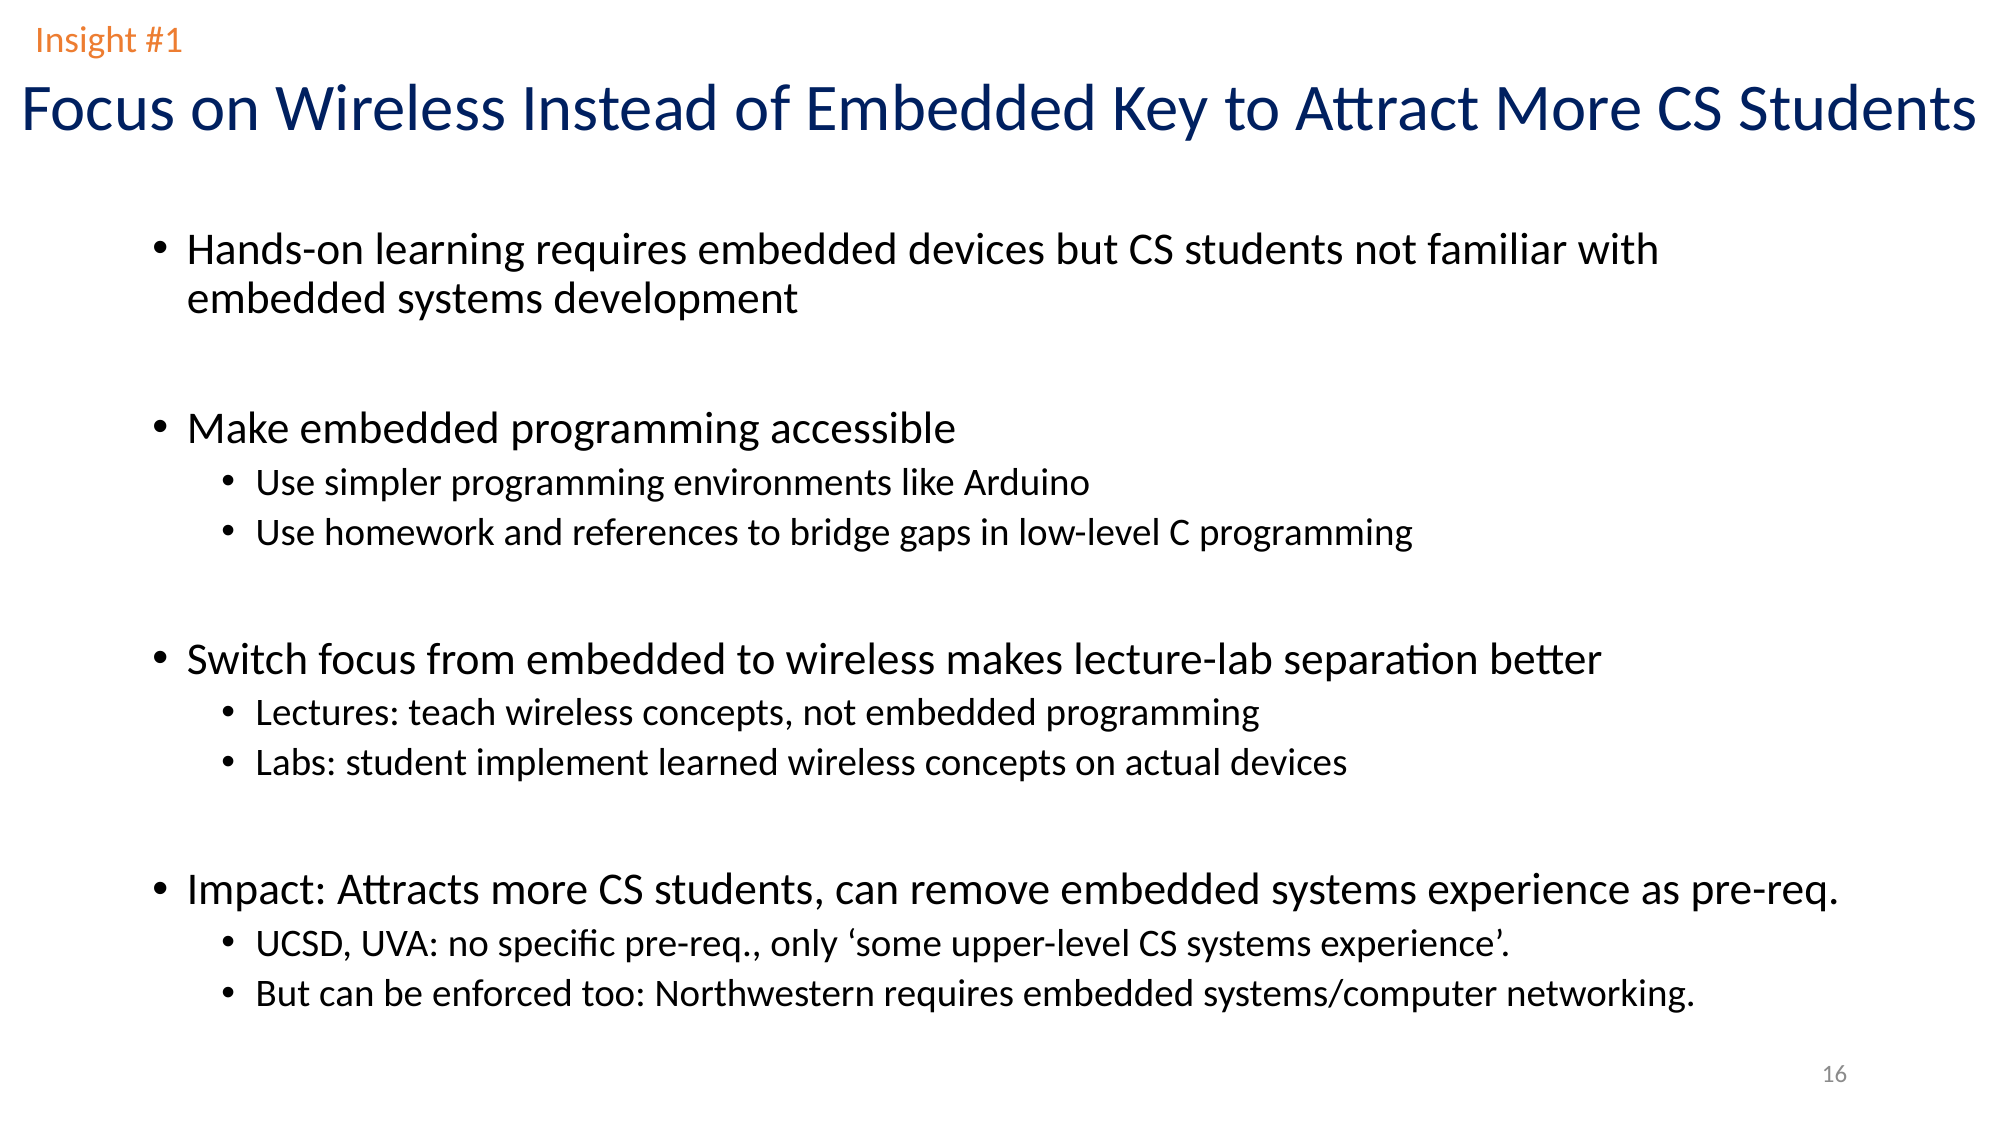

# Focus on Wireless Instead of Embedded Key to Attract More CS Students
Insight #1
Hands-on learning requires embedded devices but CS students not familiar with embedded systems development

Make embedded programming accessible
Use simpler programming environments like Arduino
Use homework and references to bridge gaps in low-level C programming

Switch focus from embedded to wireless makes lecture-lab separation better
Lectures: teach wireless concepts, not embedded programming
Labs: student implement learned wireless concepts on actual devices

Impact: Attracts more CS students, can remove embedded systems experience as pre-req.
UCSD, UVA: no specific pre-req., only ‘some upper-level CS systems experience’.
But can be enforced too: Northwestern requires embedded systems/computer networking.

16